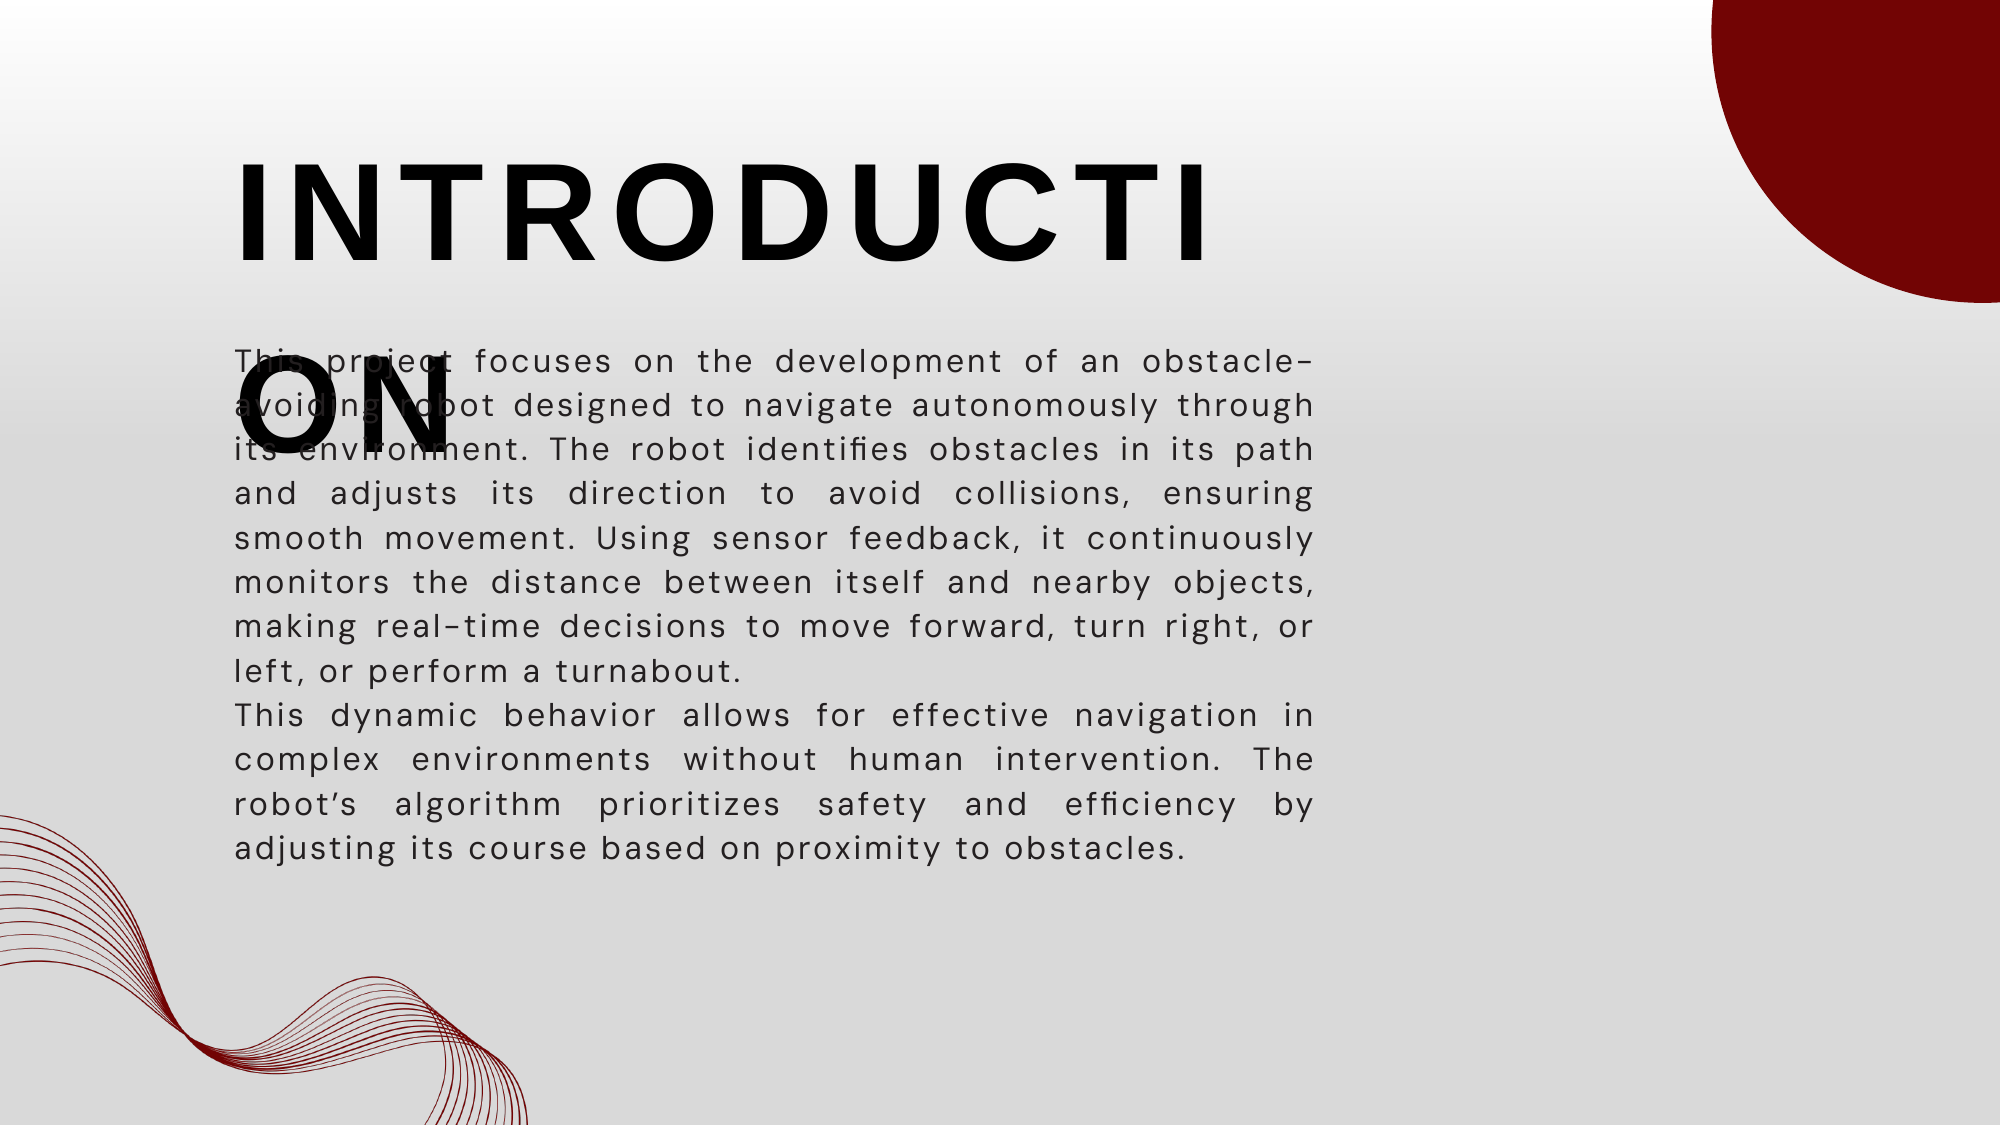

INTRODUCTION
This project focuses on the development of an obstacle-avoiding robot designed to navigate autonomously through its environment. The robot identifies obstacles in its path and adjusts its direction to avoid collisions, ensuring smooth movement. Using sensor feedback, it continuously monitors the distance between itself and nearby objects, making real-time decisions to move forward, turn right, or left, or perform a turnabout.
This dynamic behavior allows for effective navigation in complex environments without human intervention. The robot’s algorithm prioritizes safety and efficiency by adjusting its course based on proximity to obstacles.